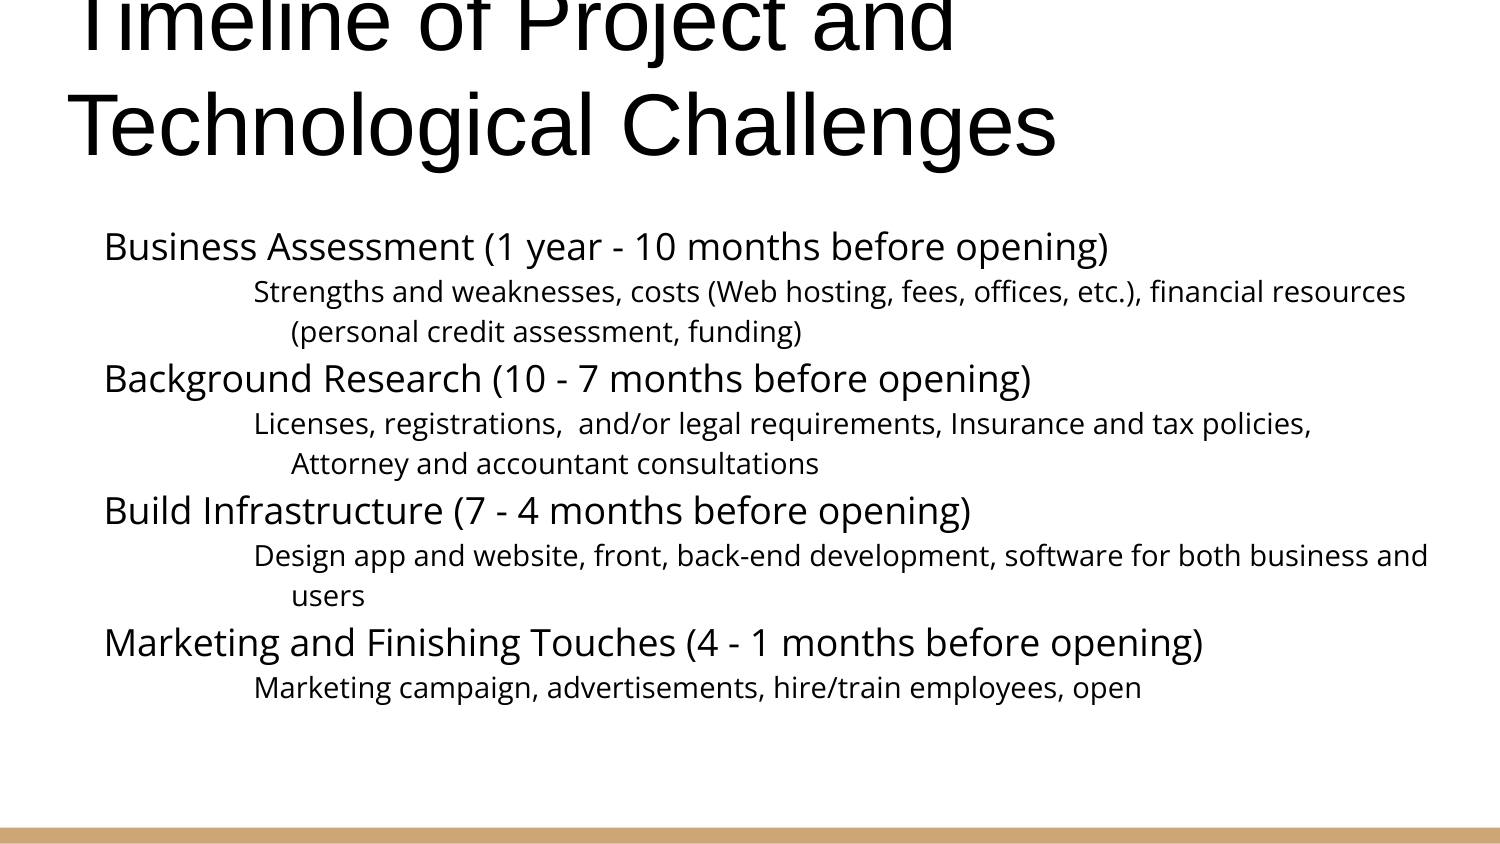

# Timeline of Project and Technological Challenges
Business Assessment (1 year - 10 months before opening)
Strengths and weaknesses, costs (Web hosting, fees, offices, etc.), financial resources (personal credit assessment, funding)
Background Research (10 - 7 months before opening)
Licenses, registrations,  and/or legal requirements, Insurance and tax policies, Attorney and accountant consultations
Build Infrastructure (7 - 4 months before opening)
Design app and website, front, back-end development, software for both business and users
Marketing and Finishing Touches (4 - 1 months before opening)
Marketing campaign, advertisements, hire/train employees, open